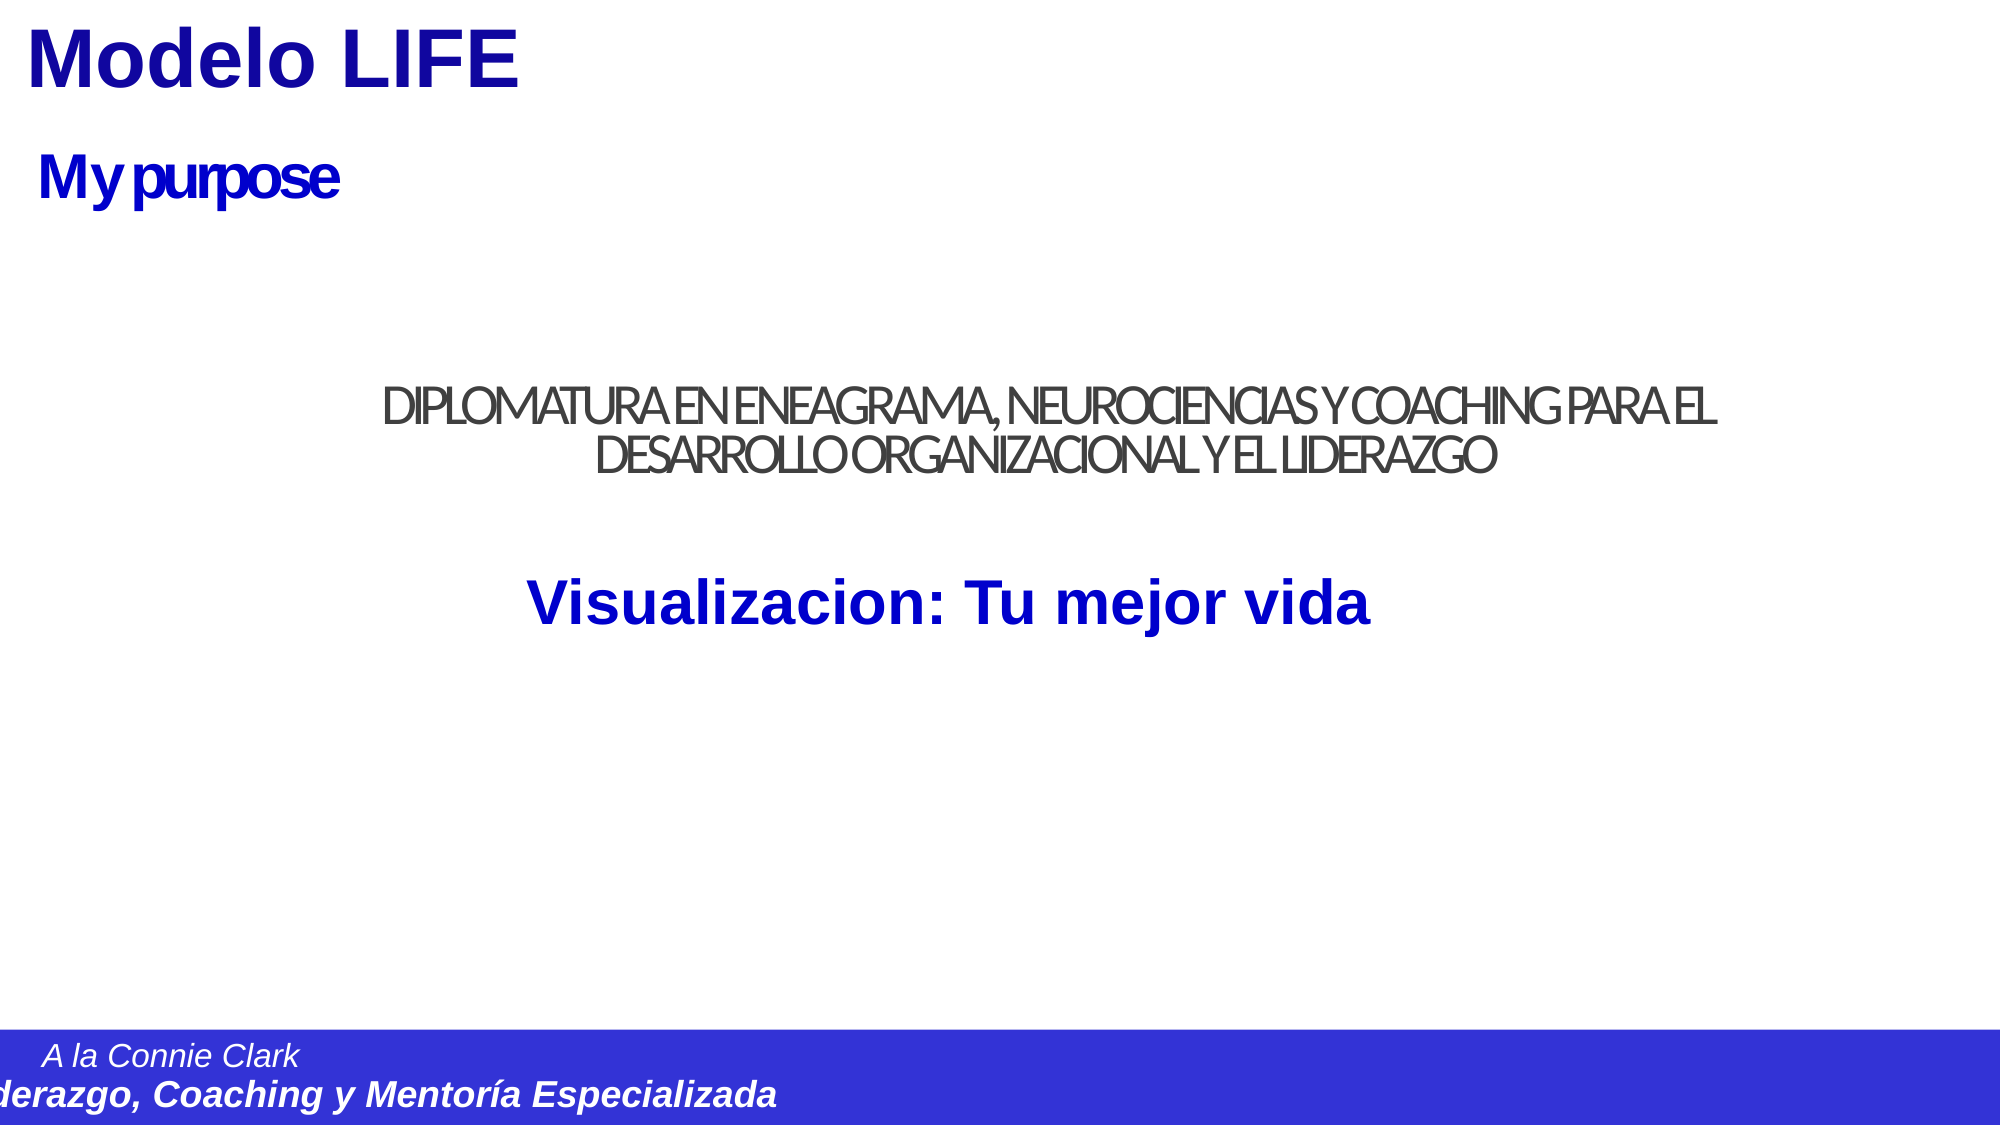

Modelo LIFE
My purpose
DIPLOMATURA EN ENEAGRAMA, NEUROCIENCIAS Y COACHING PARA EL DESARROLLO ORGANIZACIONAL Y EL LIDERAZGO
Visualizacion: Tu mejor vida

A la Connie Clark
Liderazgo, Coaching y Mentoría Especializada